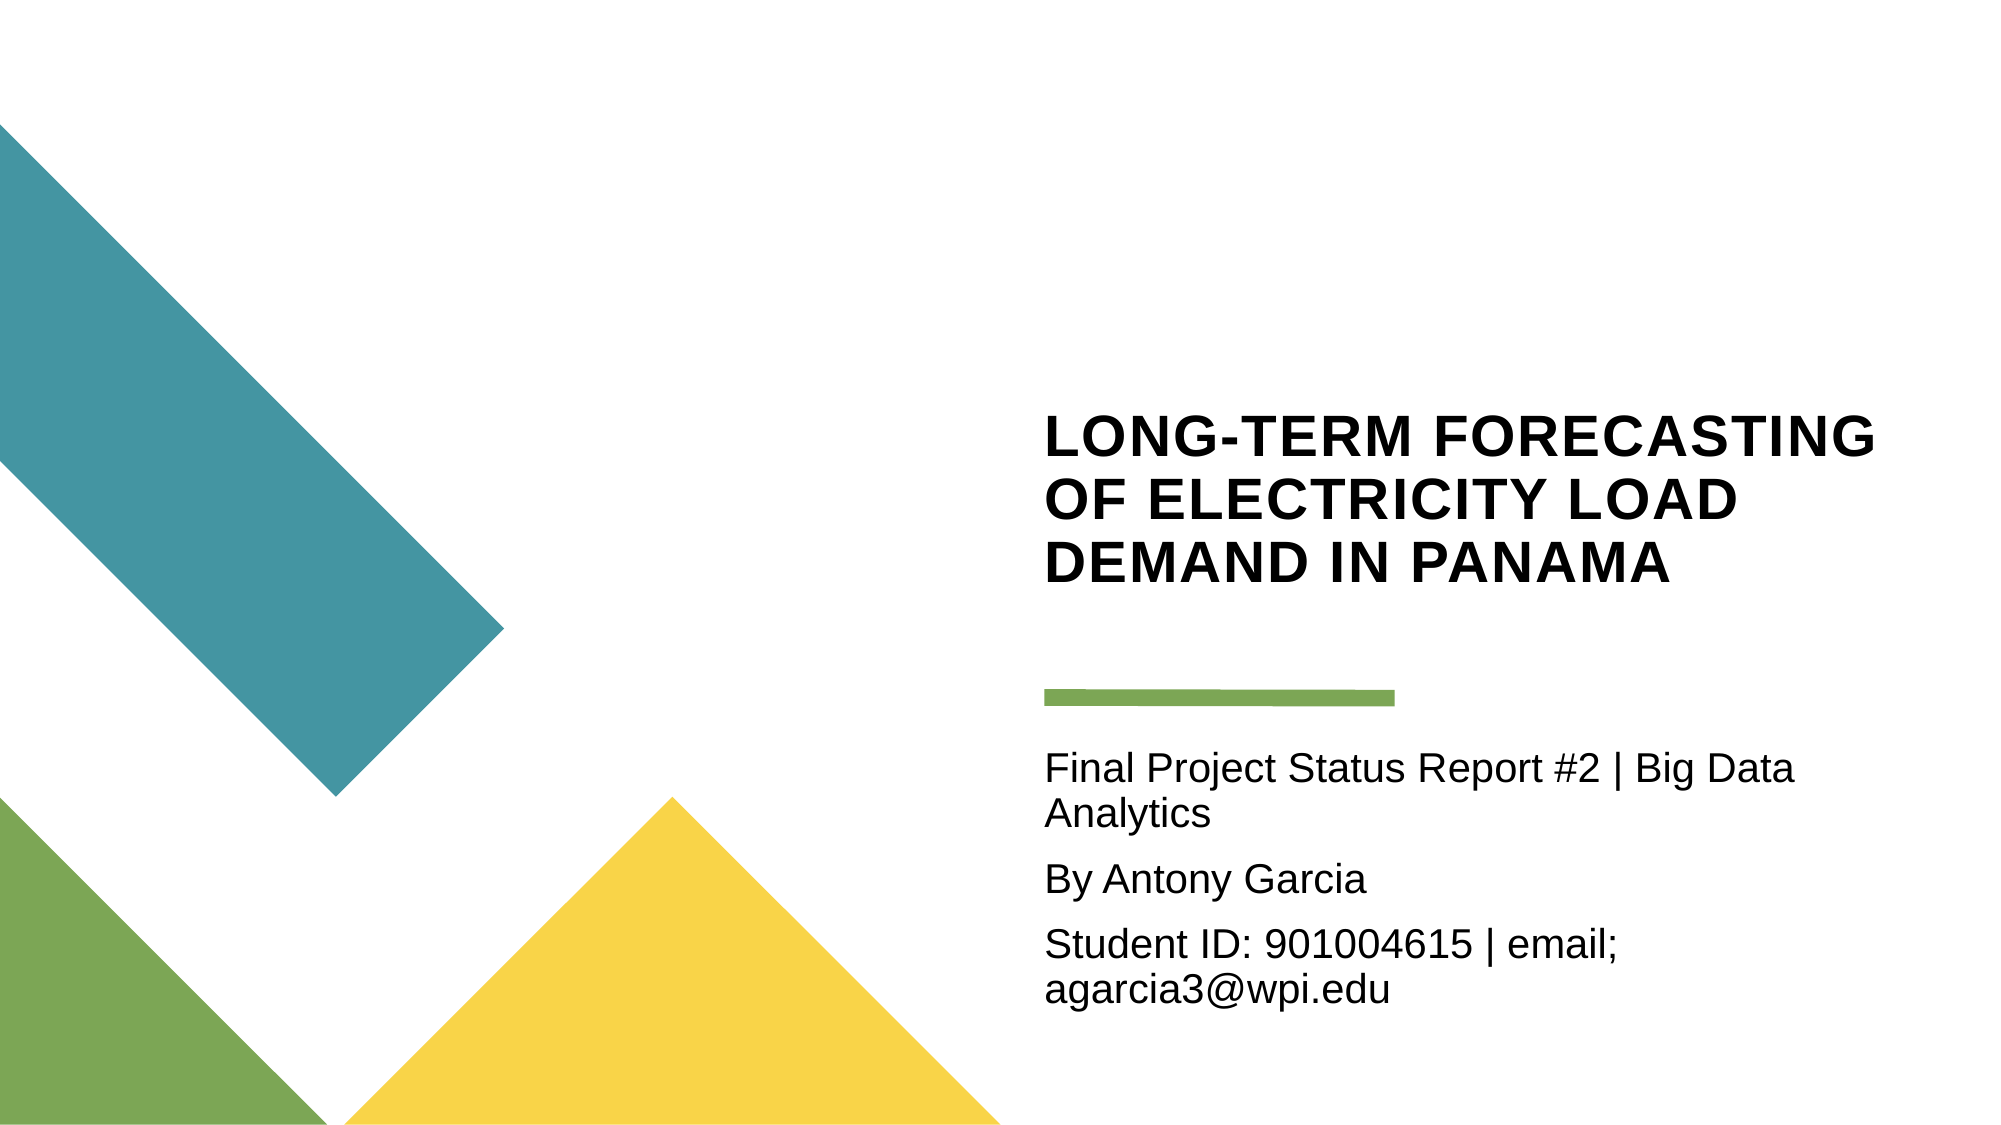

# LONG-TERM FORECASTING OF ELECTRICITY LOAD DEMAND IN PANAMA
Final Project Status Report #2 | Big Data Analytics
By Antony Garcia
Student ID: 901004615 | email; agarcia3@wpi.edu